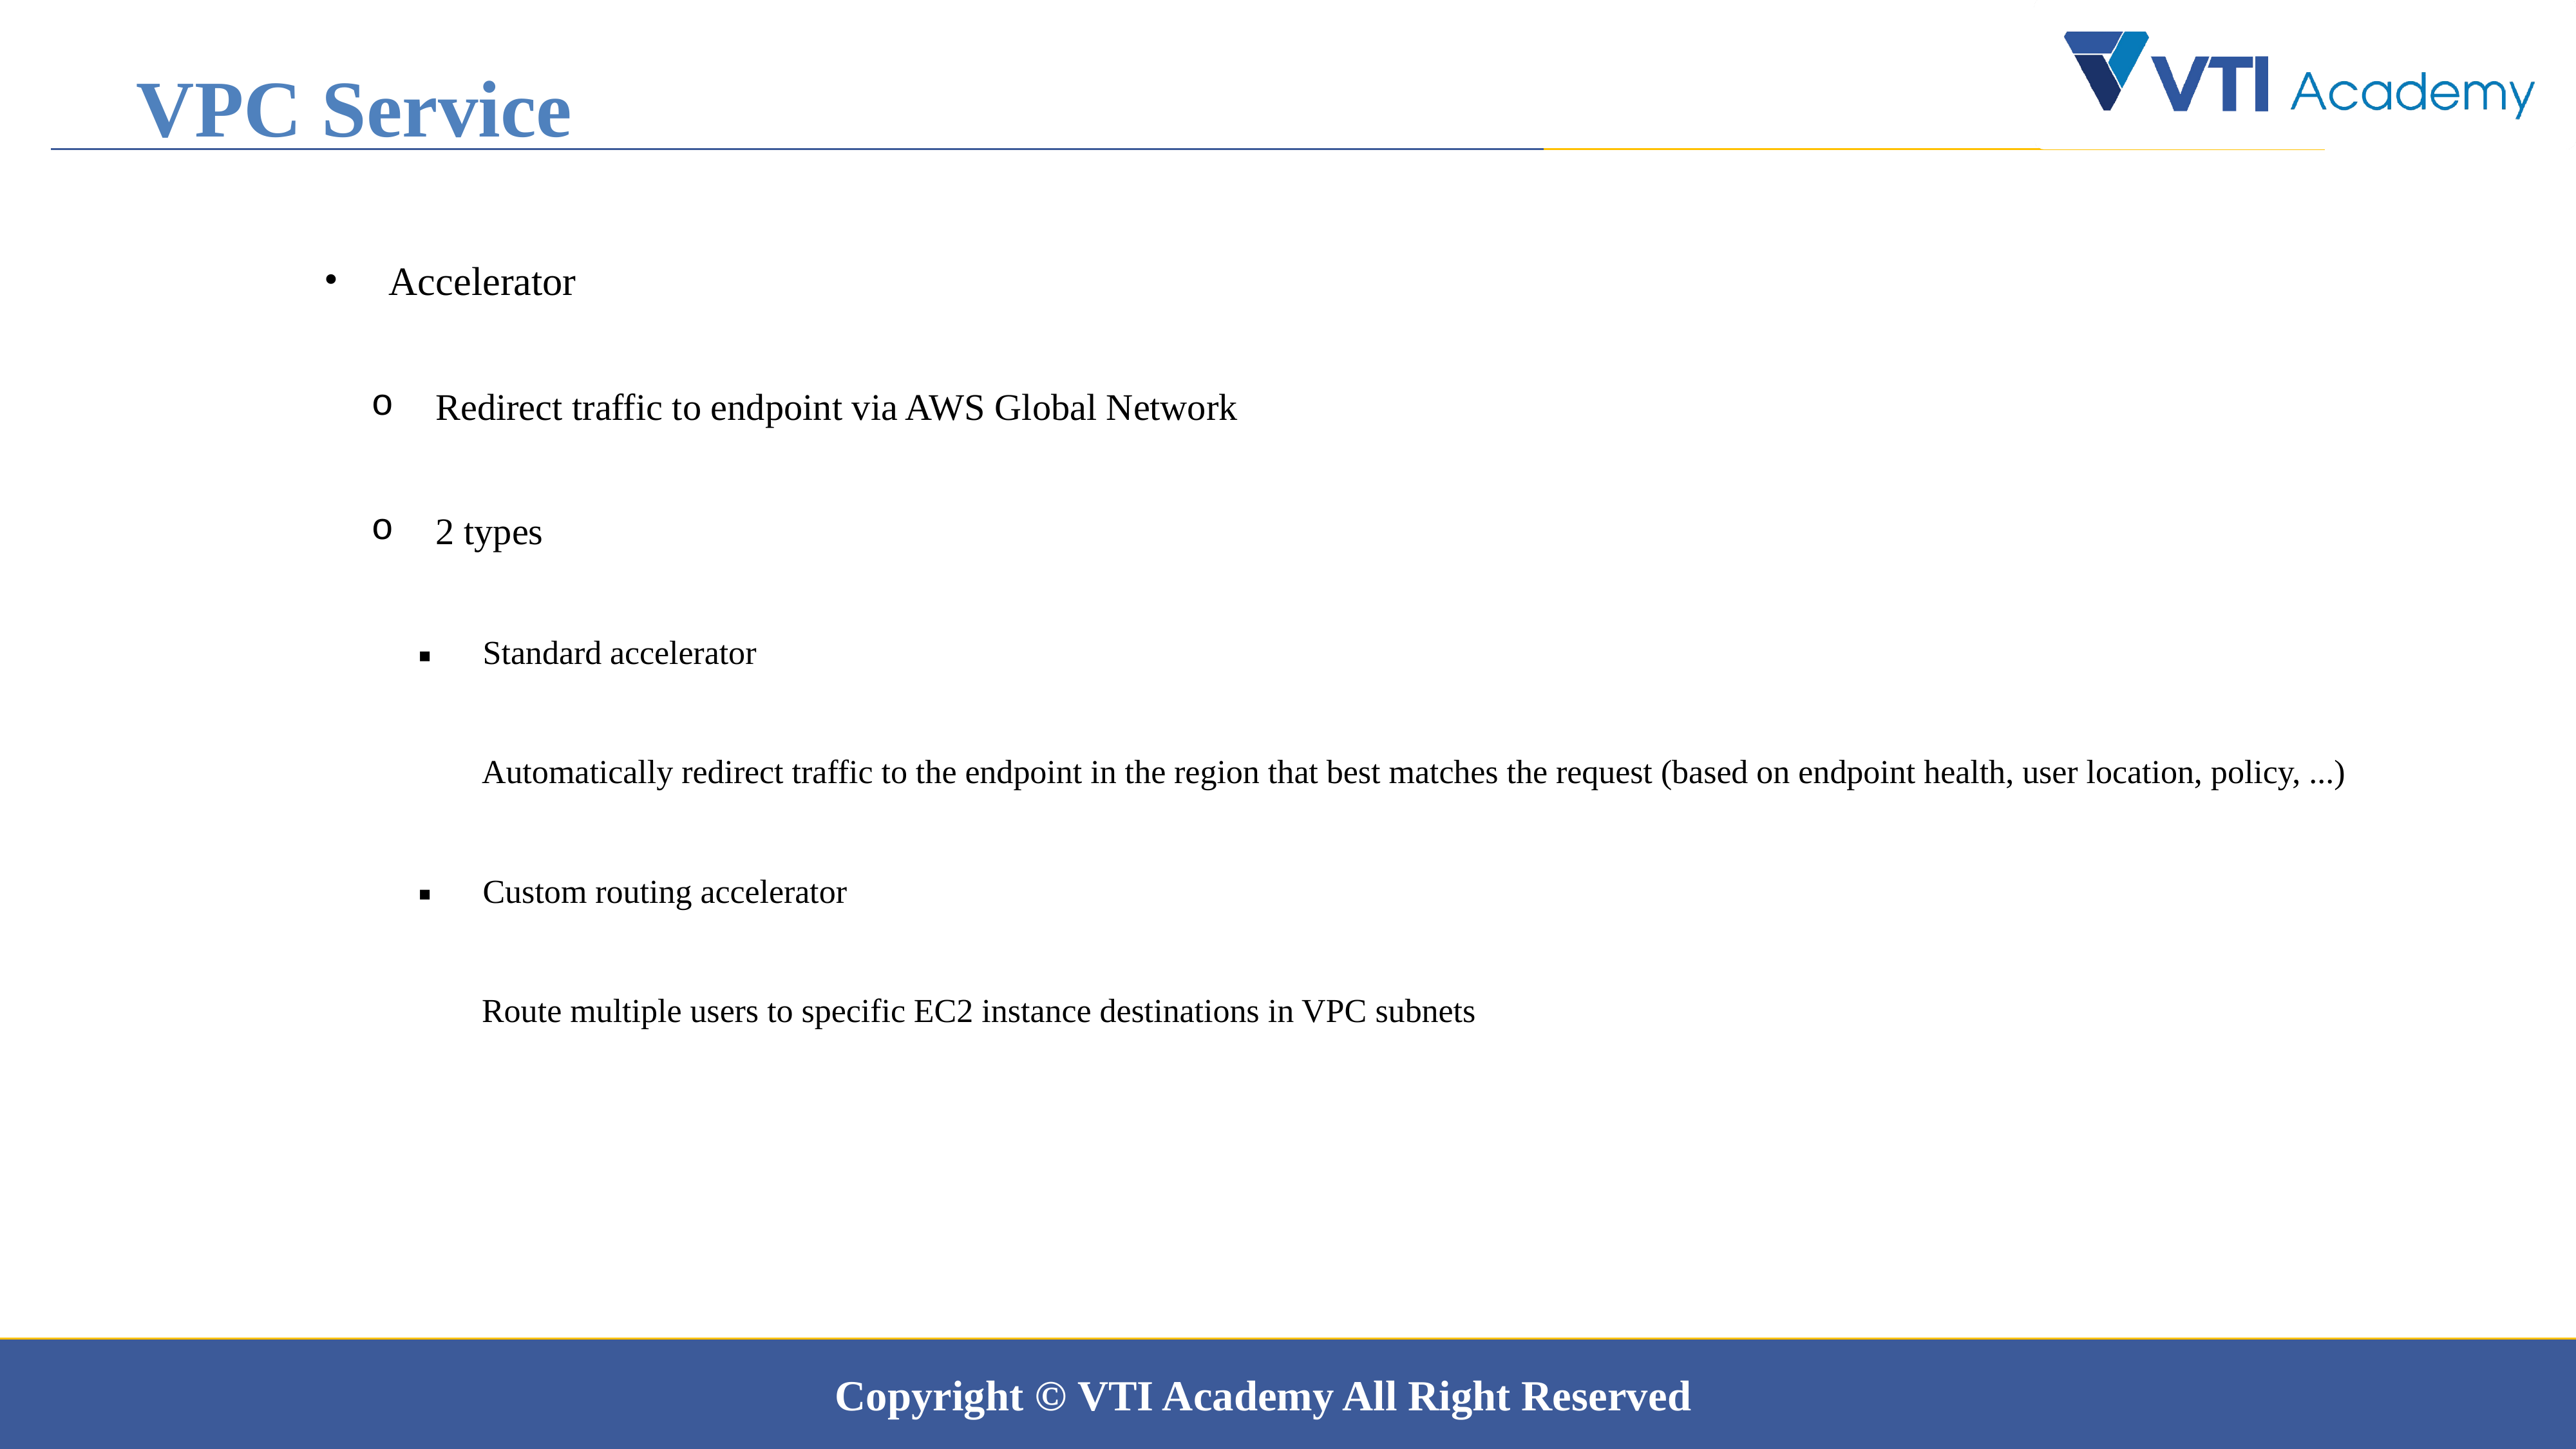

VPC Service
Accelerator
Redirect traffic to endpoint via AWS Global Network
2 types
Standard accelerator
  Automatically redirect traffic to the endpoint in the region that best matches the request (based on endpoint health, user location, policy, ...)
Custom routing accelerator
  Route multiple users to specific EC2 instance destinations in VPC subnets